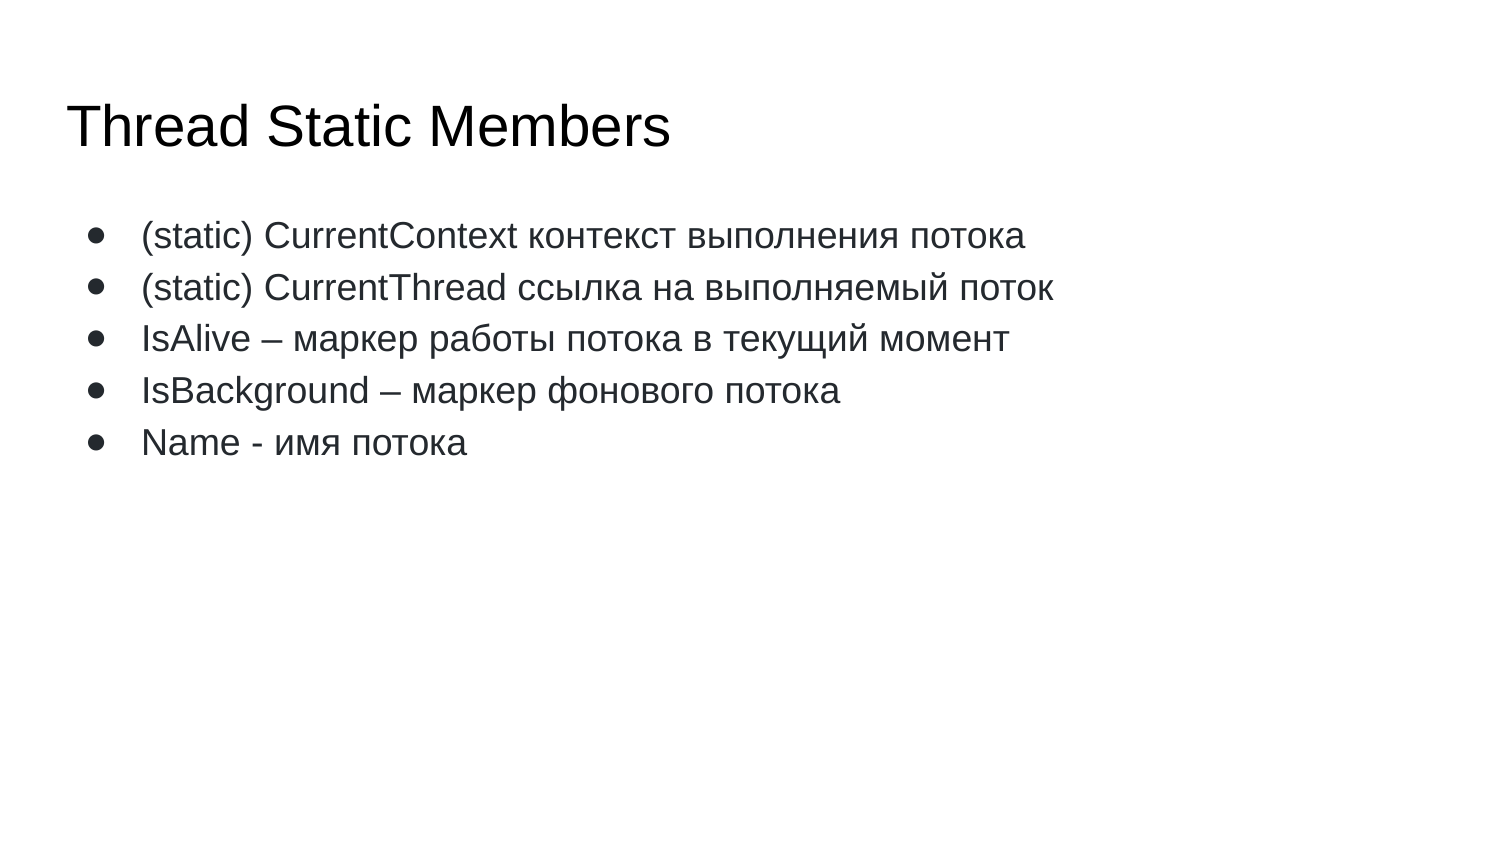

# Thread Static Members
(static) CurrentContext контекст выполнения потока
(static) CurrentThread ссылка на выполняемый поток
IsAlive – маркер работы потока в текущий момент
IsBackground – маркер фонового потока
Name - имя потока